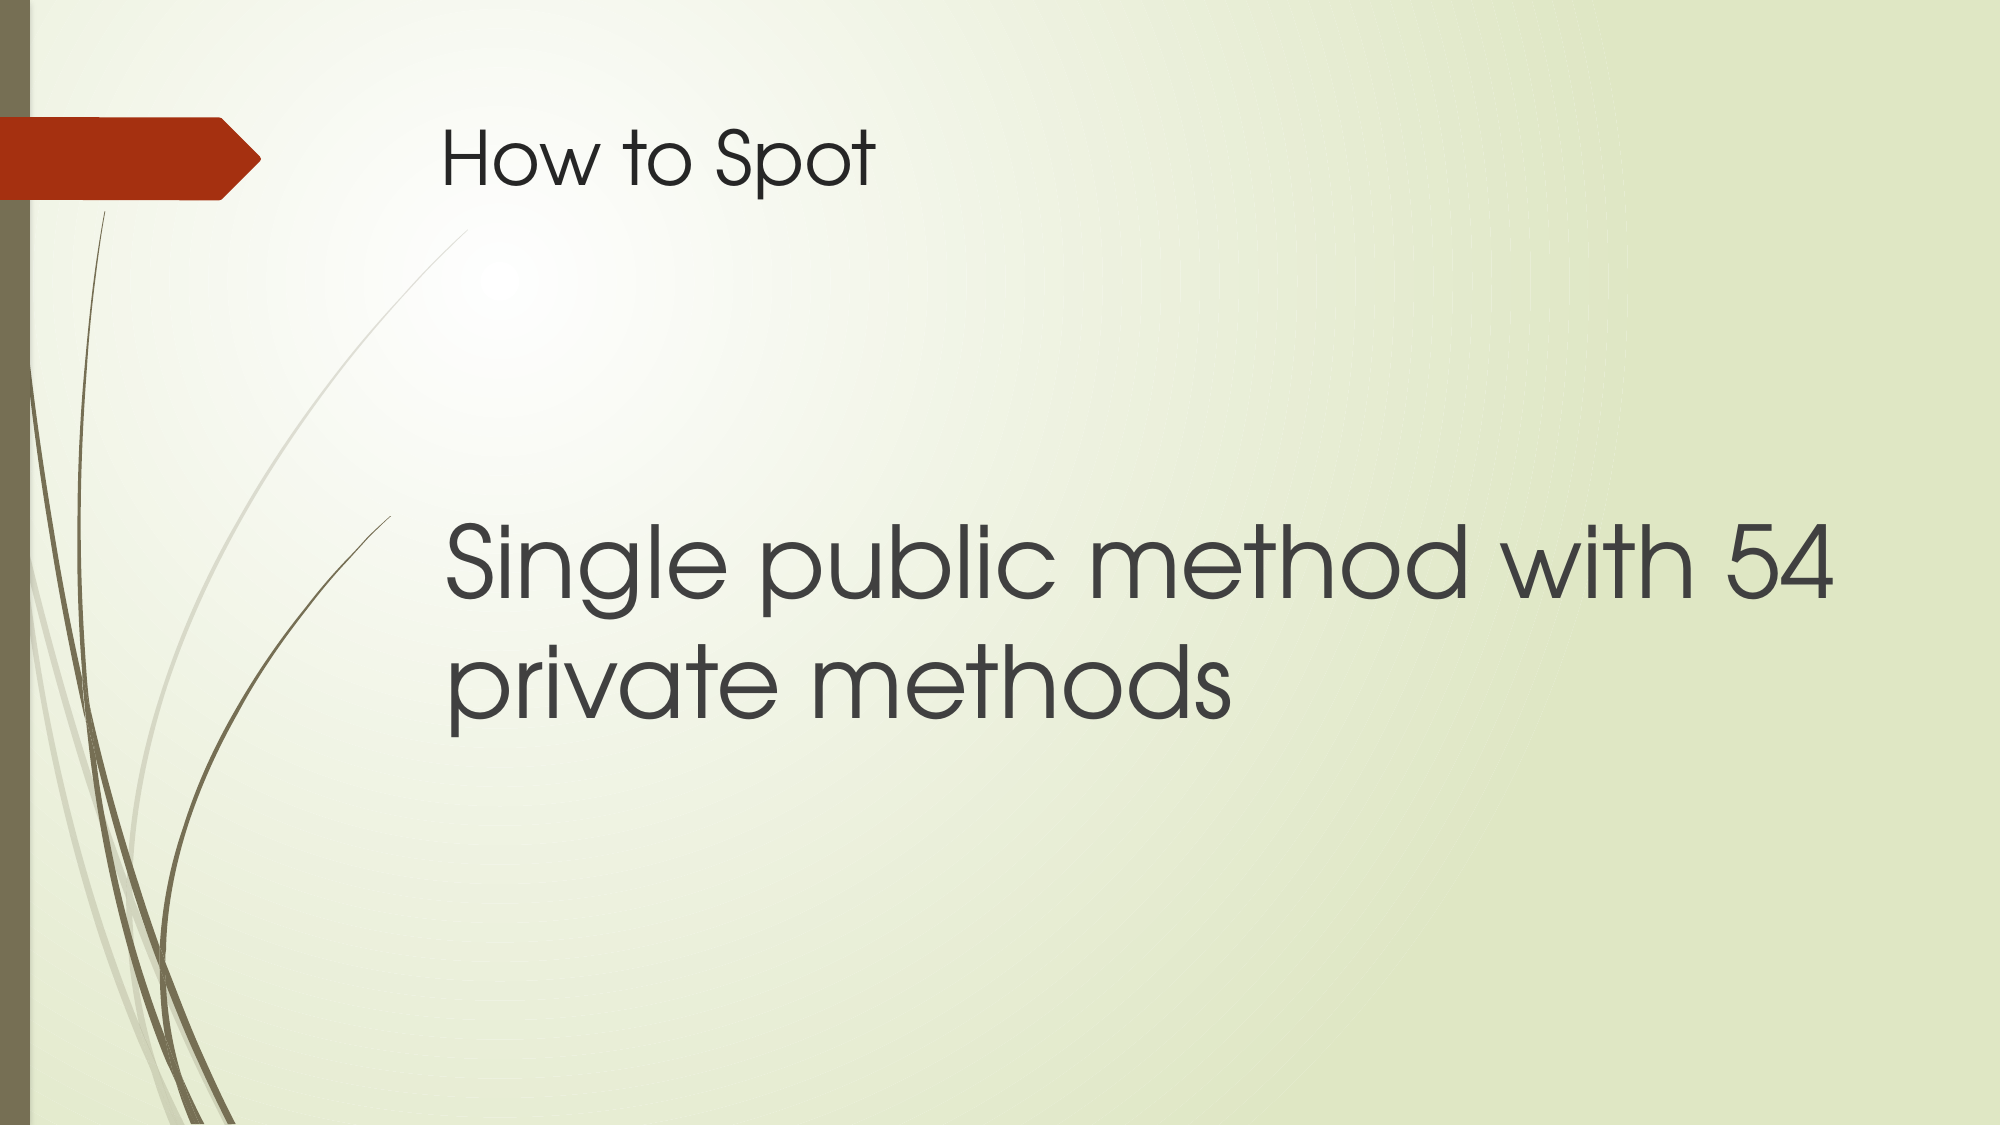

# How to Spot

Single public method with 54 private methods